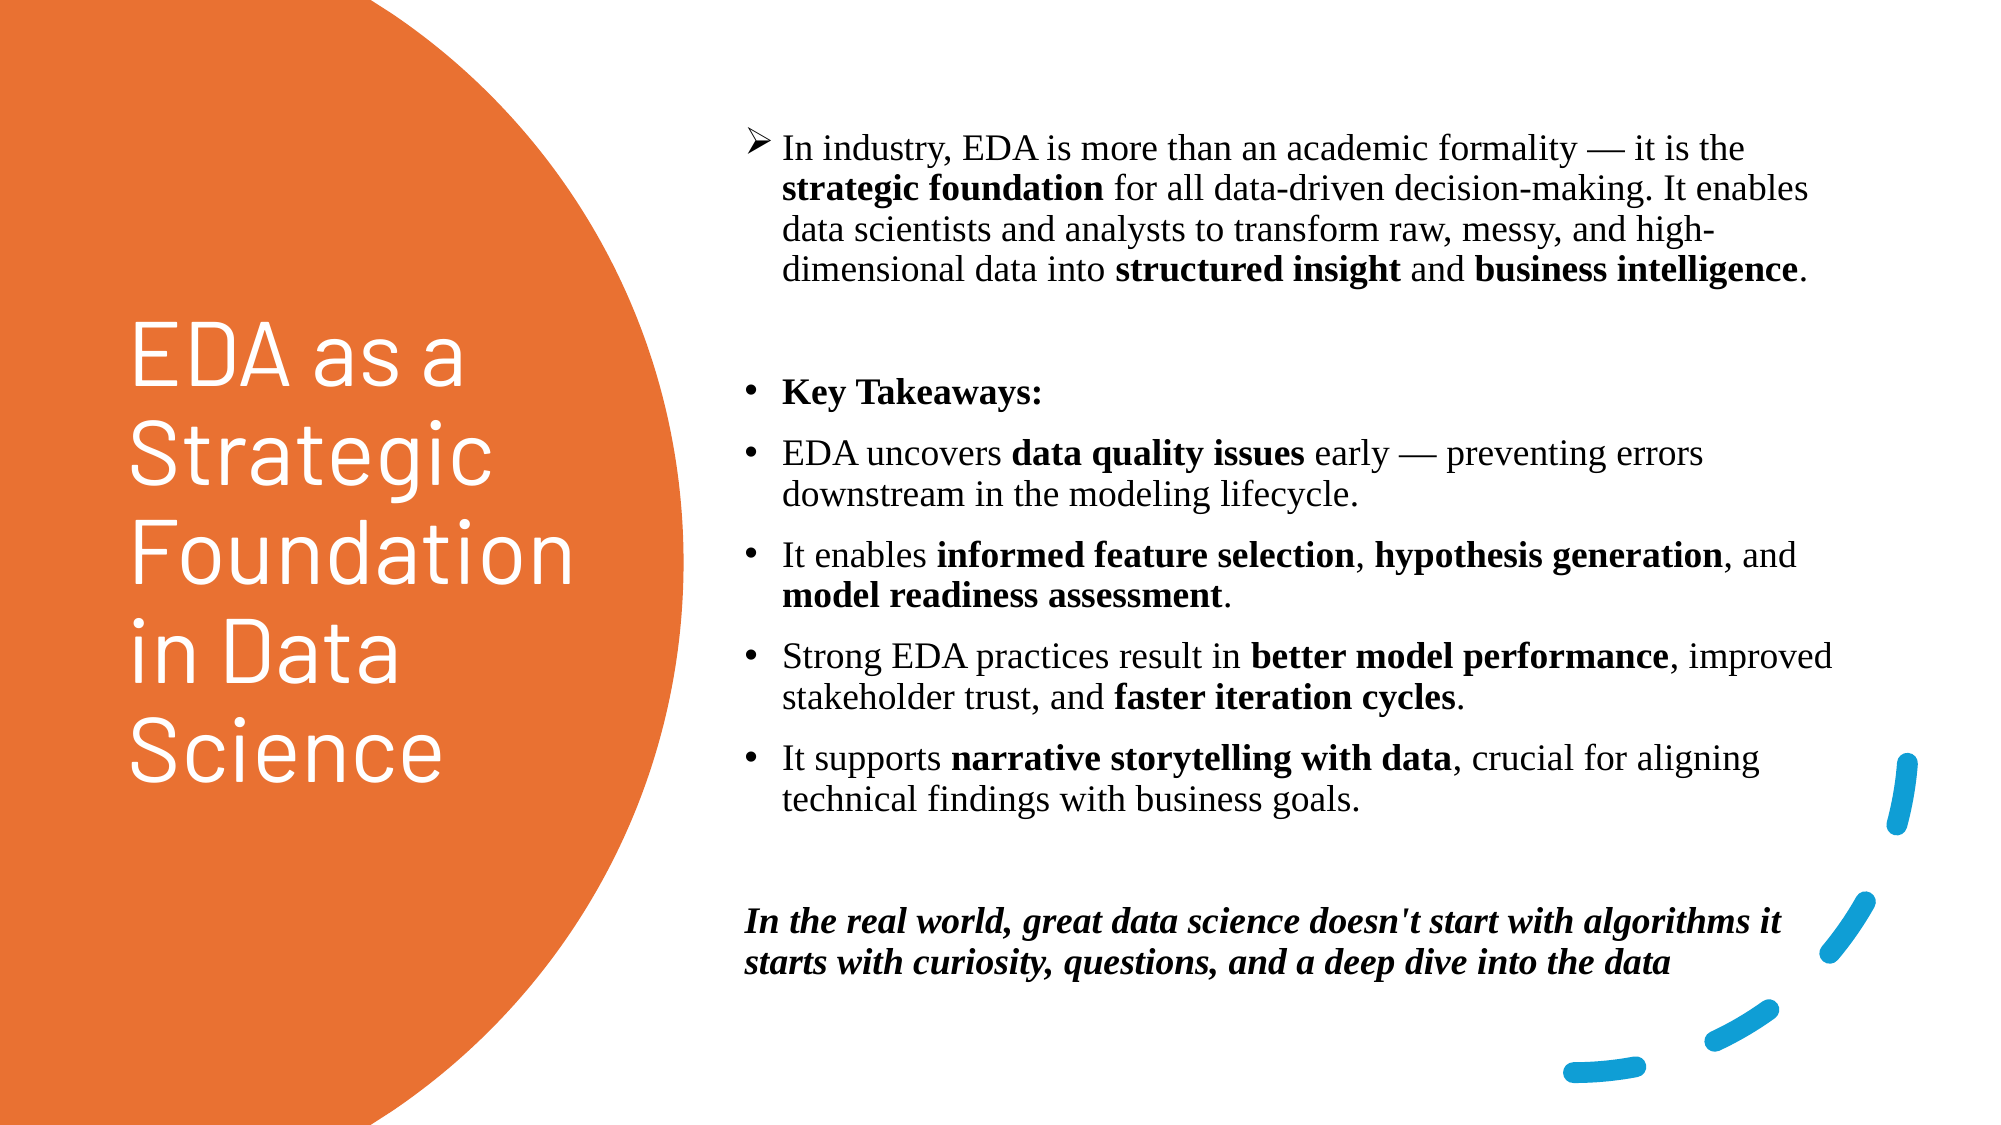

In industry, EDA is more than an academic formality — it is the strategic foundation for all data-driven decision-making. It enables data scientists and analysts to transform raw, messy, and high-dimensional data into structured insight and business intelligence.

Key Takeaways:
EDA uncovers data quality issues early — preventing errors downstream in the modeling lifecycle.
It enables informed feature selection, hypothesis generation, and model readiness assessment.
Strong EDA practices result in better model performance, improved stakeholder trust, and faster iteration cycles.
It supports narrative storytelling with data, crucial for aligning technical findings with business goals.

In the real world, great data science doesn't start with algorithms it starts with curiosity, questions, and a deep dive into the data
# EDA as a Strategic Foundation in Data Science